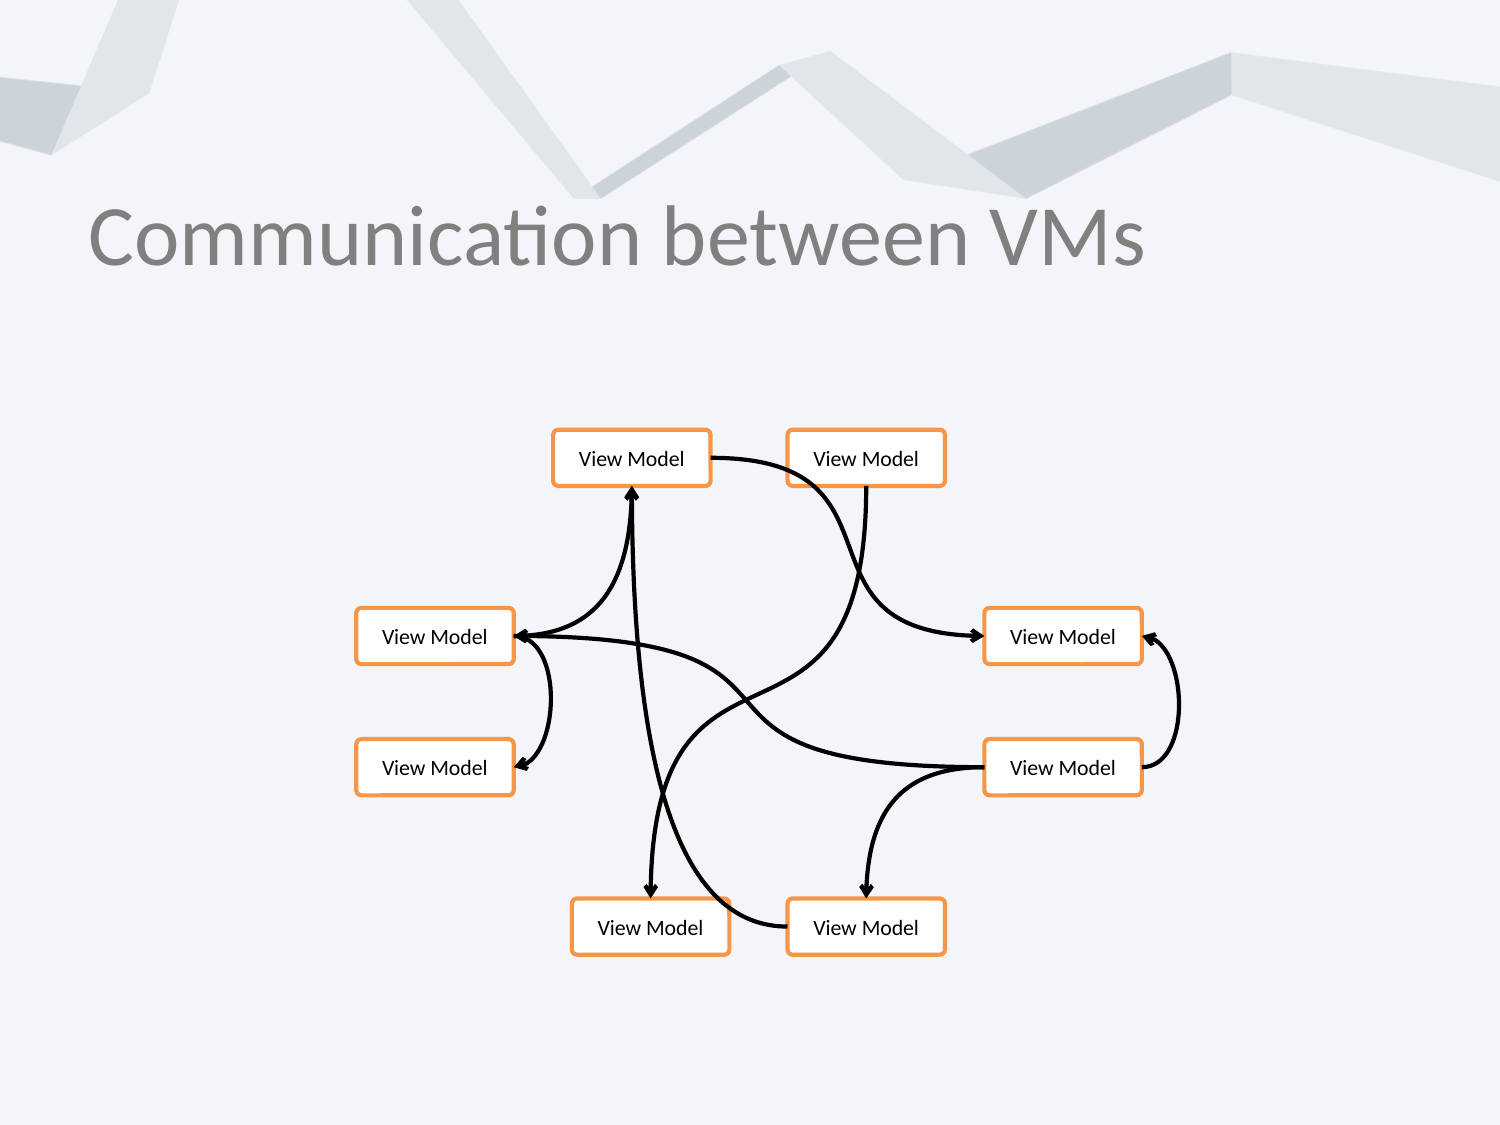

# Communication between VMs
View Model
View Model
View Model
View Model
View Model
View Model
View Model
View Model